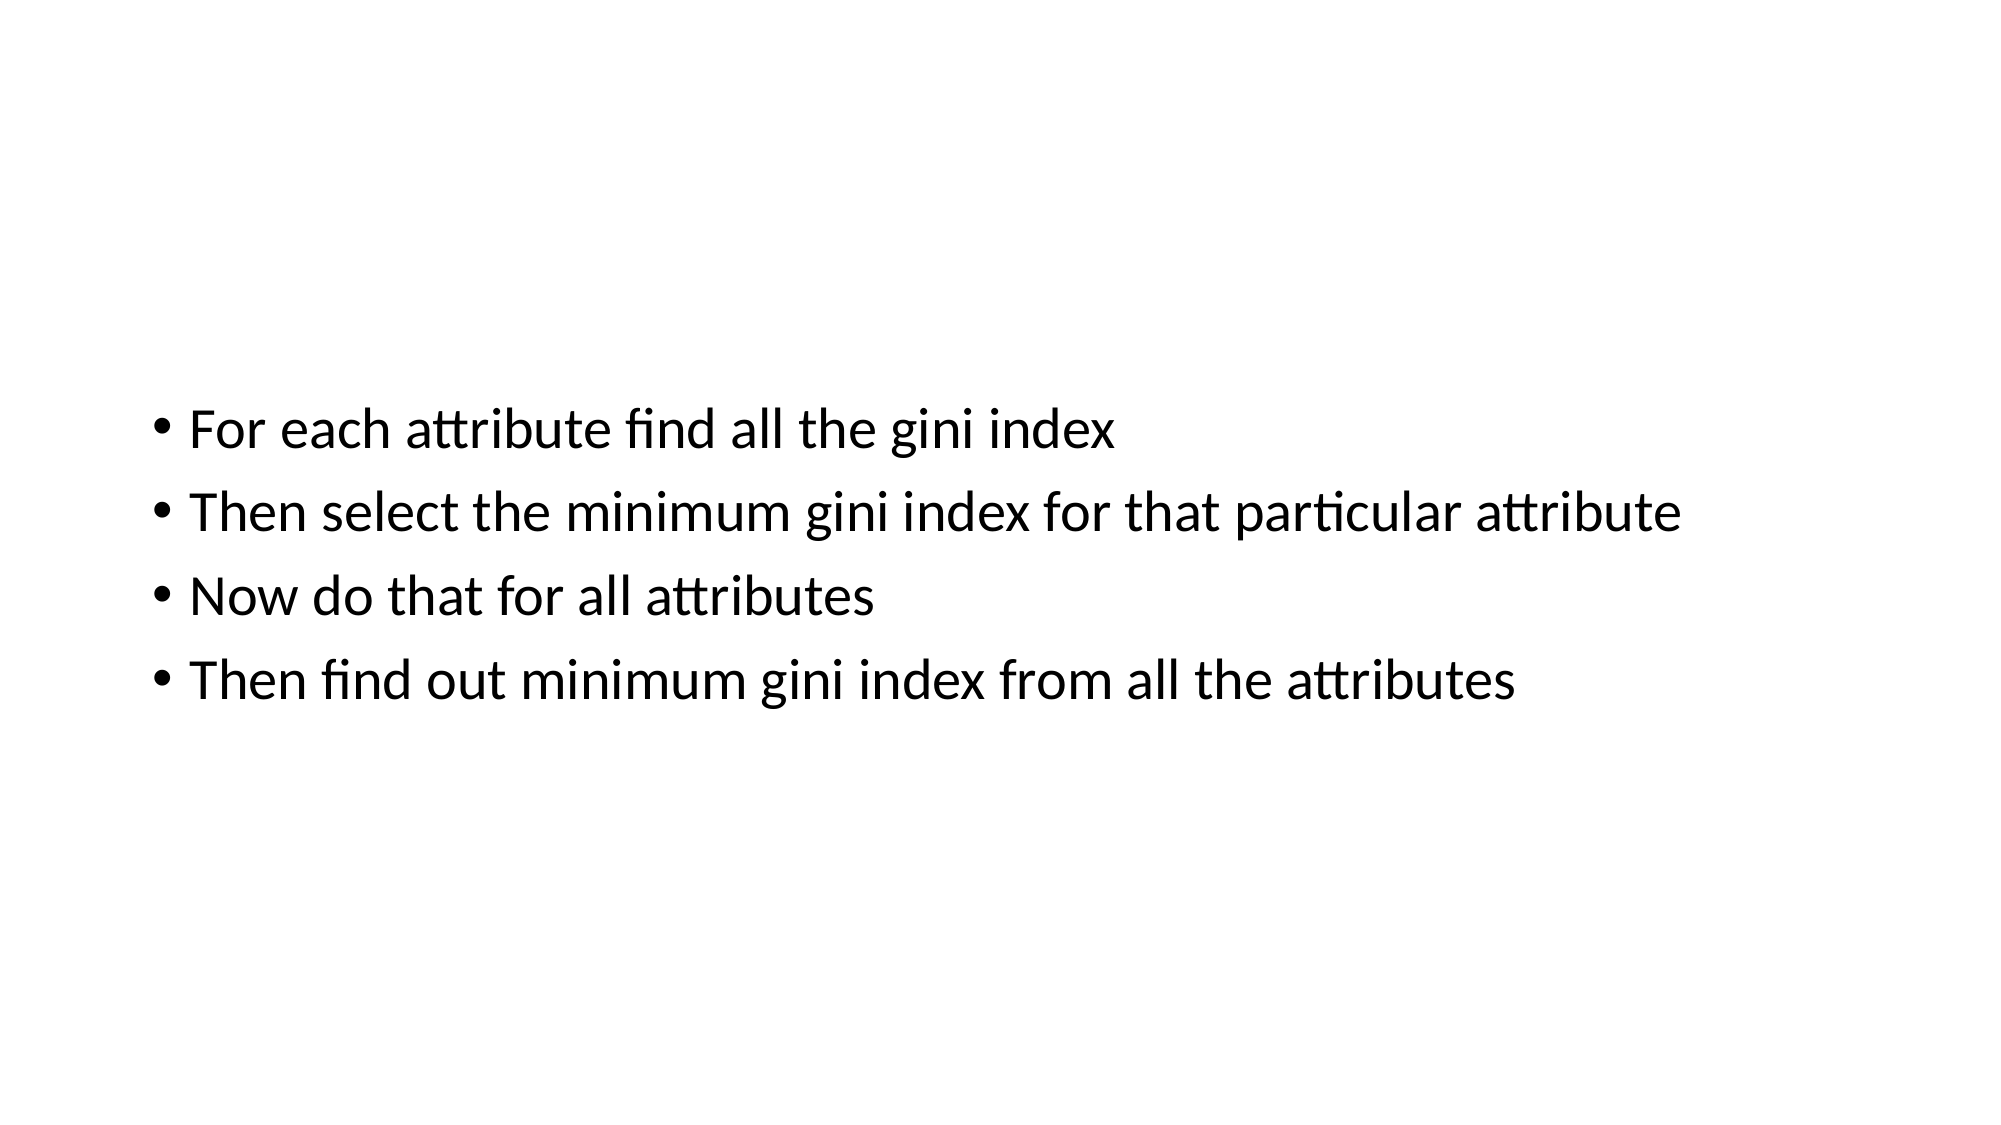

#

For each attribute find all the gini index
Then select the minimum gini index for that particular attribute
Now do that for all attributes
Then find out minimum gini index from all the attributes